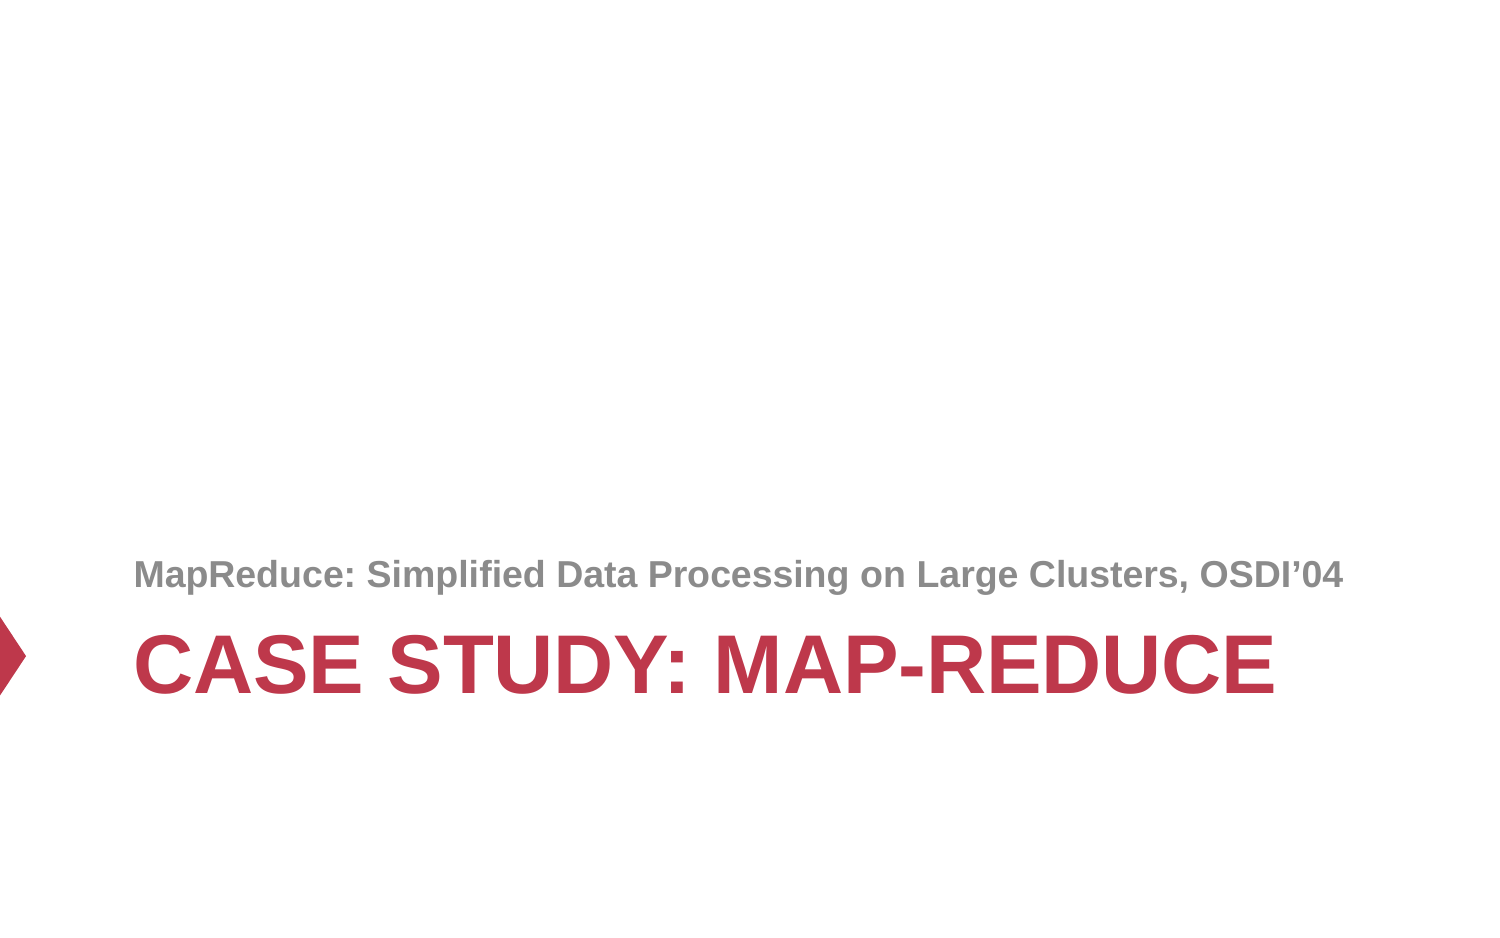

MapReduce: Simplified Data Processing on Large Clusters, OSDI’04
# Case Study: Map-Reduce